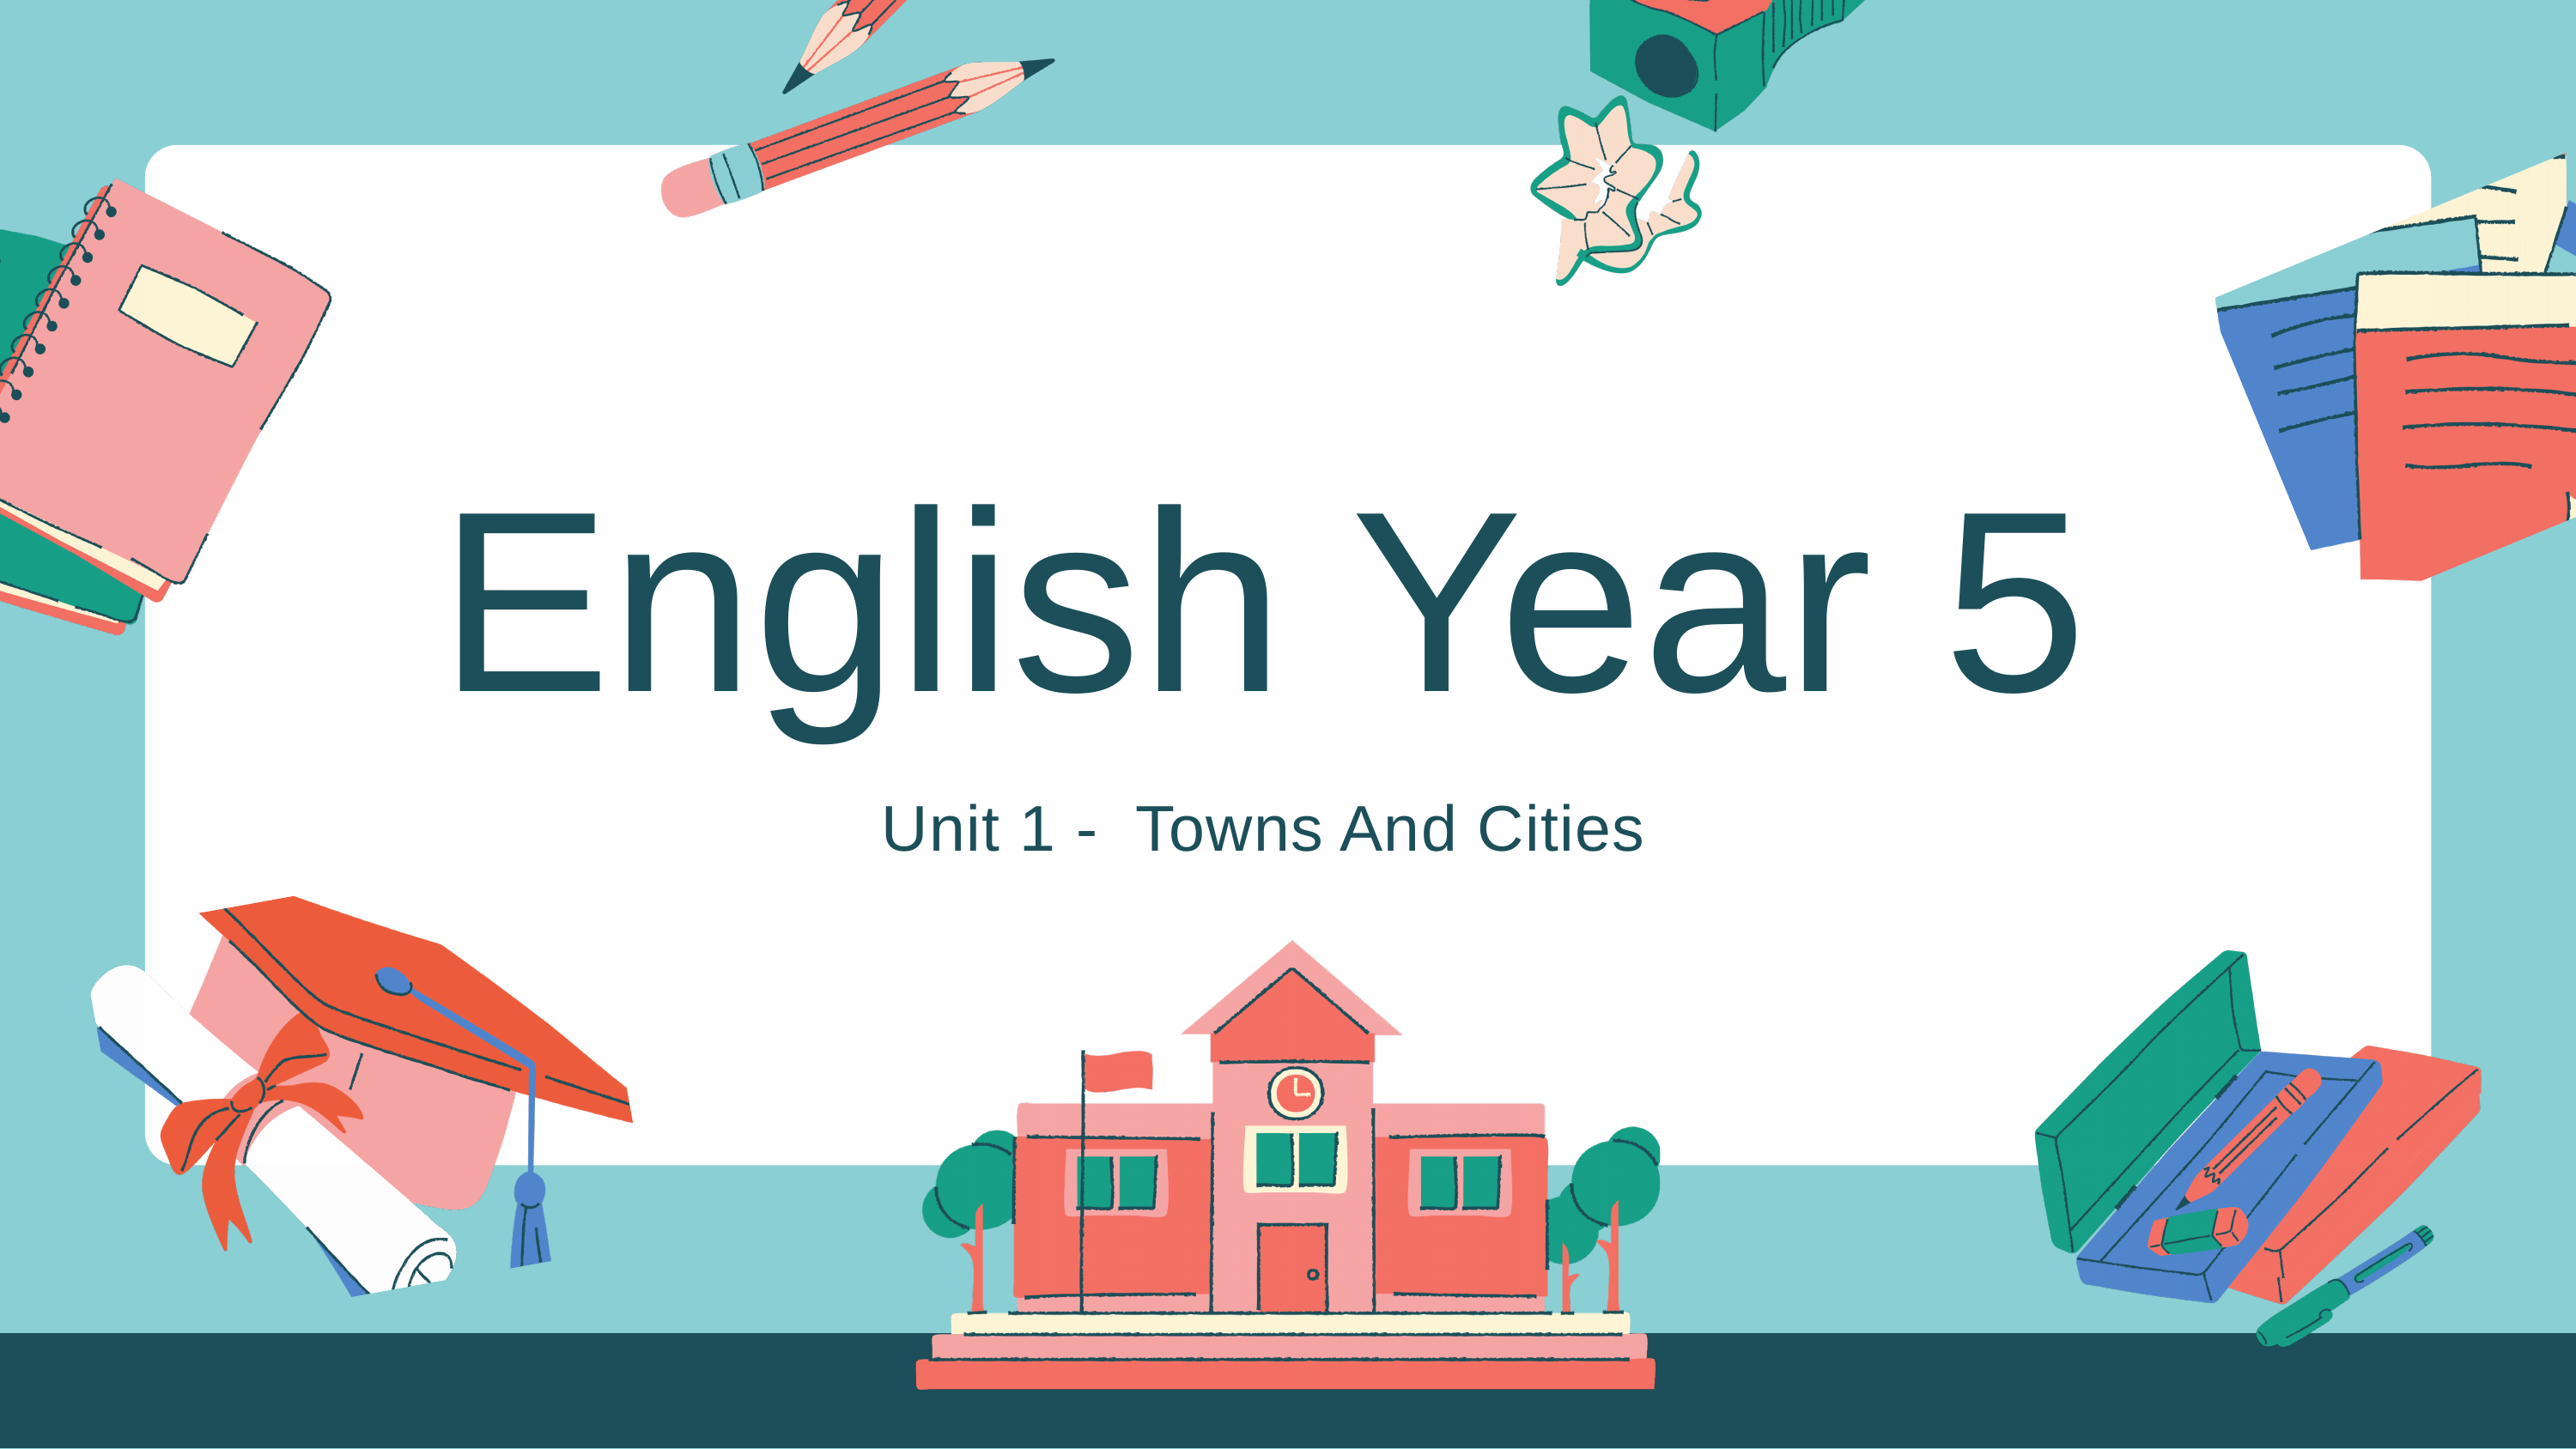

English Year 5
Unit 1 -  Towns And Cities